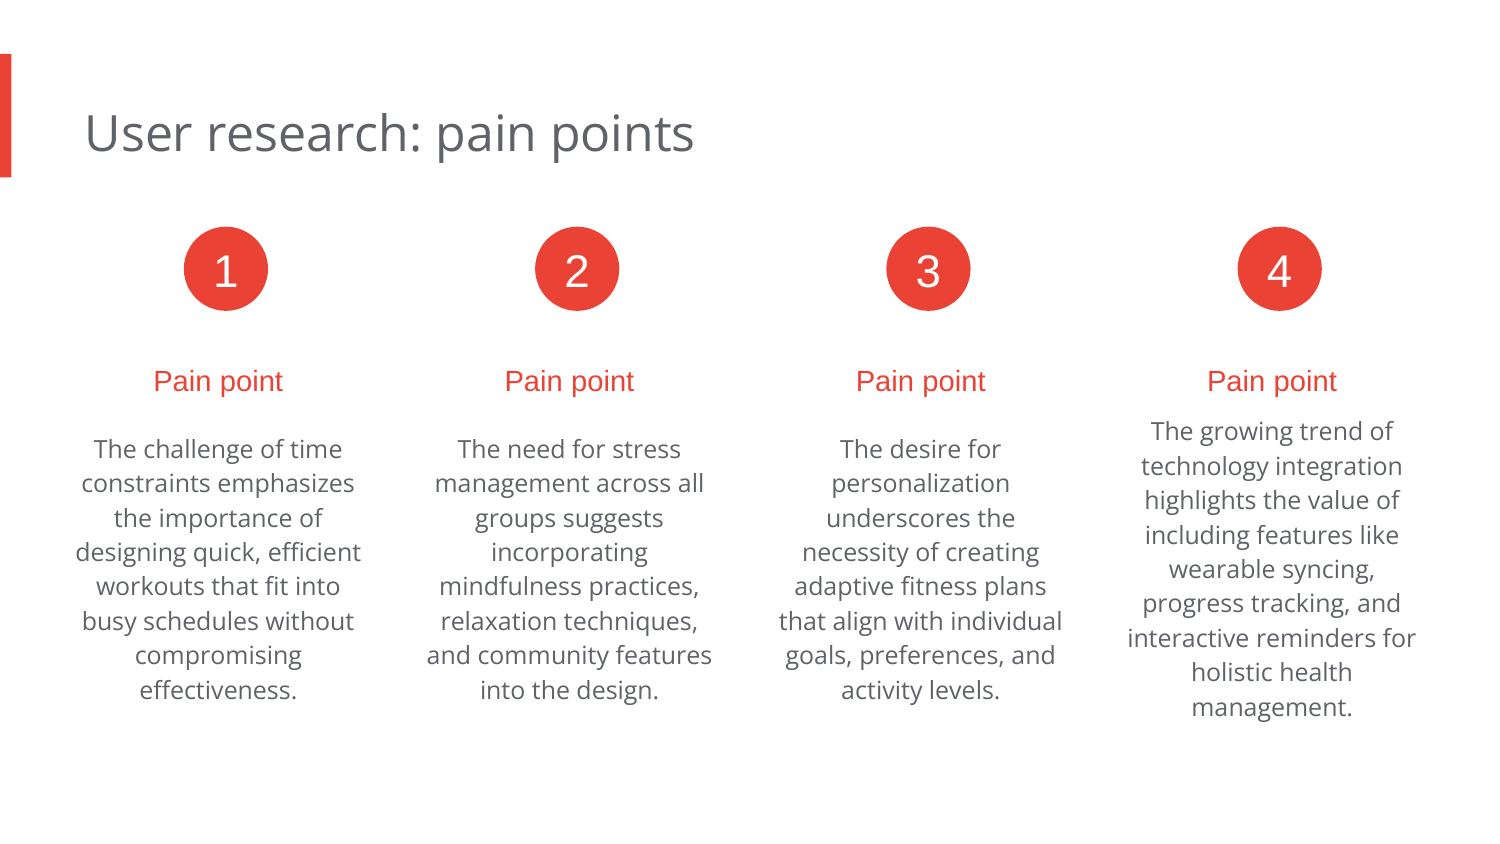

User research: pain points
1
2
3
4
Pain point
Pain point
Pain point
Pain point
The growing trend of technology integration highlights the value of including features like wearable syncing, progress tracking, and interactive reminders for holistic health management.
The challenge of time constraints emphasizes the importance of designing quick, efficient workouts that fit into busy schedules without compromising effectiveness.
The need for stress management across all groups suggests incorporating mindfulness practices, relaxation techniques, and community features into the design.
The desire for personalization underscores the necessity of creating adaptive fitness plans that align with individual goals, preferences, and activity levels.